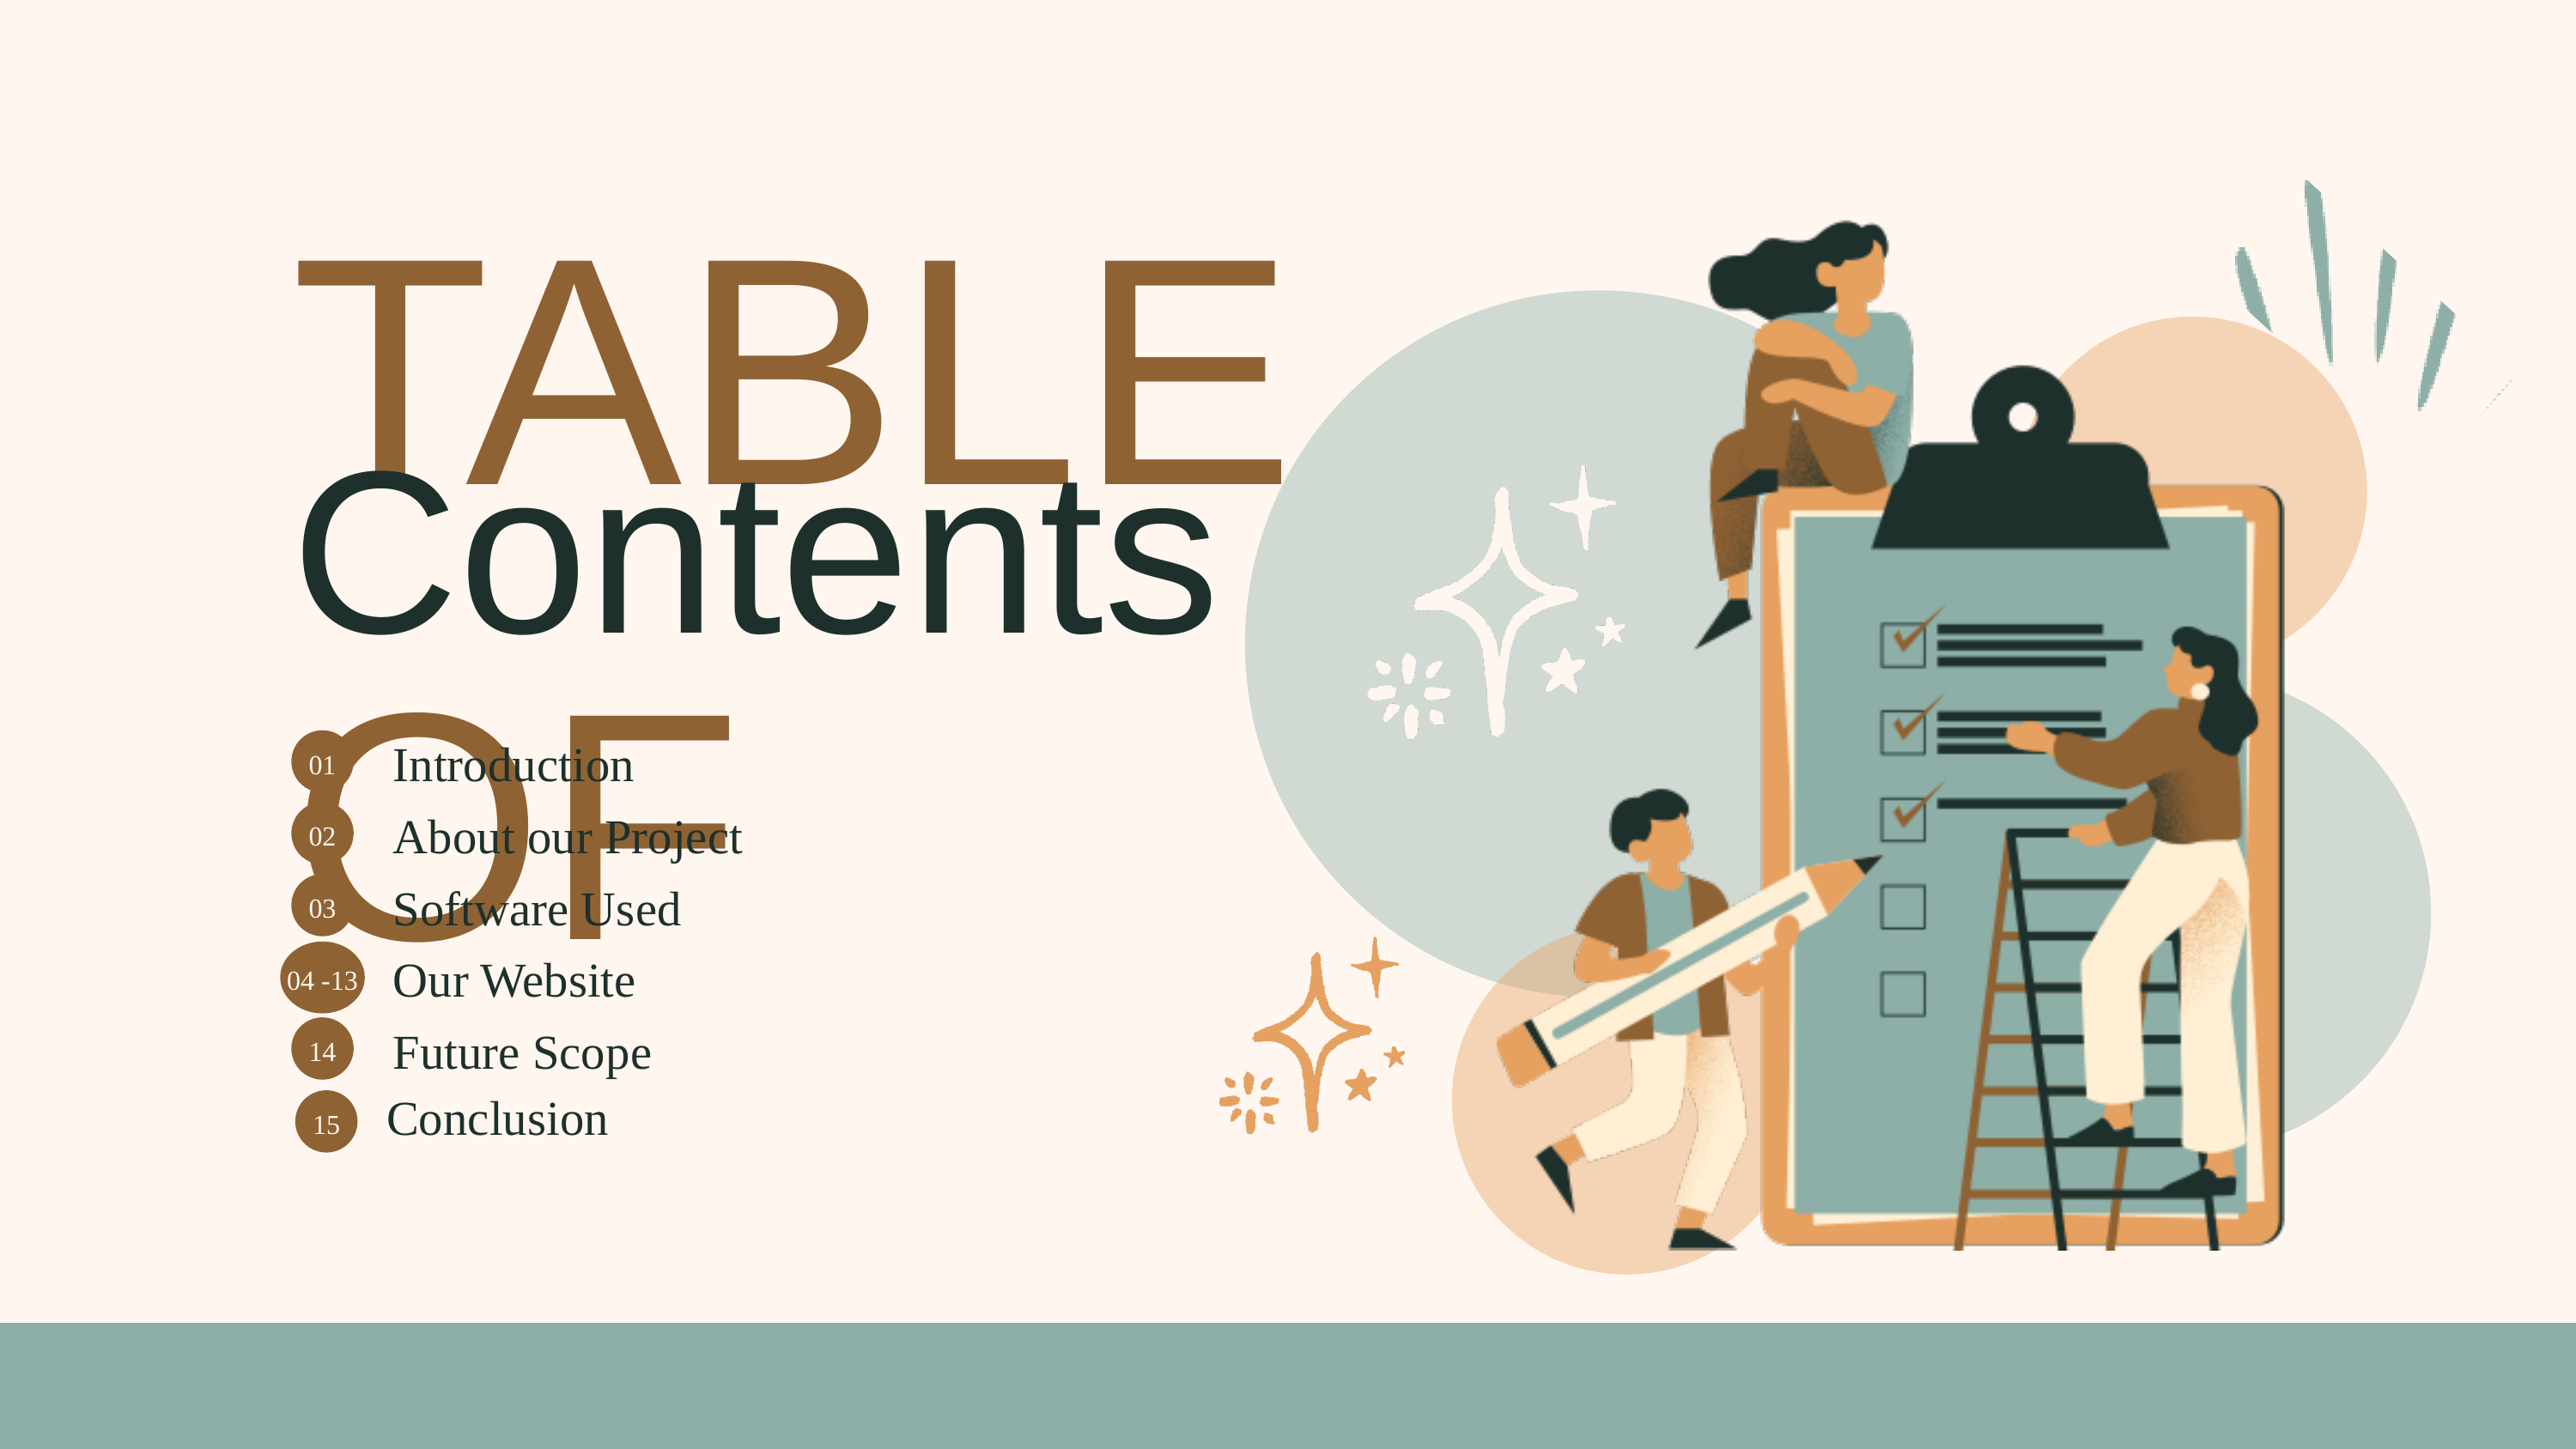

TABLE OF

Contents

Introduction

01
About our Project

02
Software Used

03

Our Website

04 -13
Future Scope

14
Conclusion

15
07